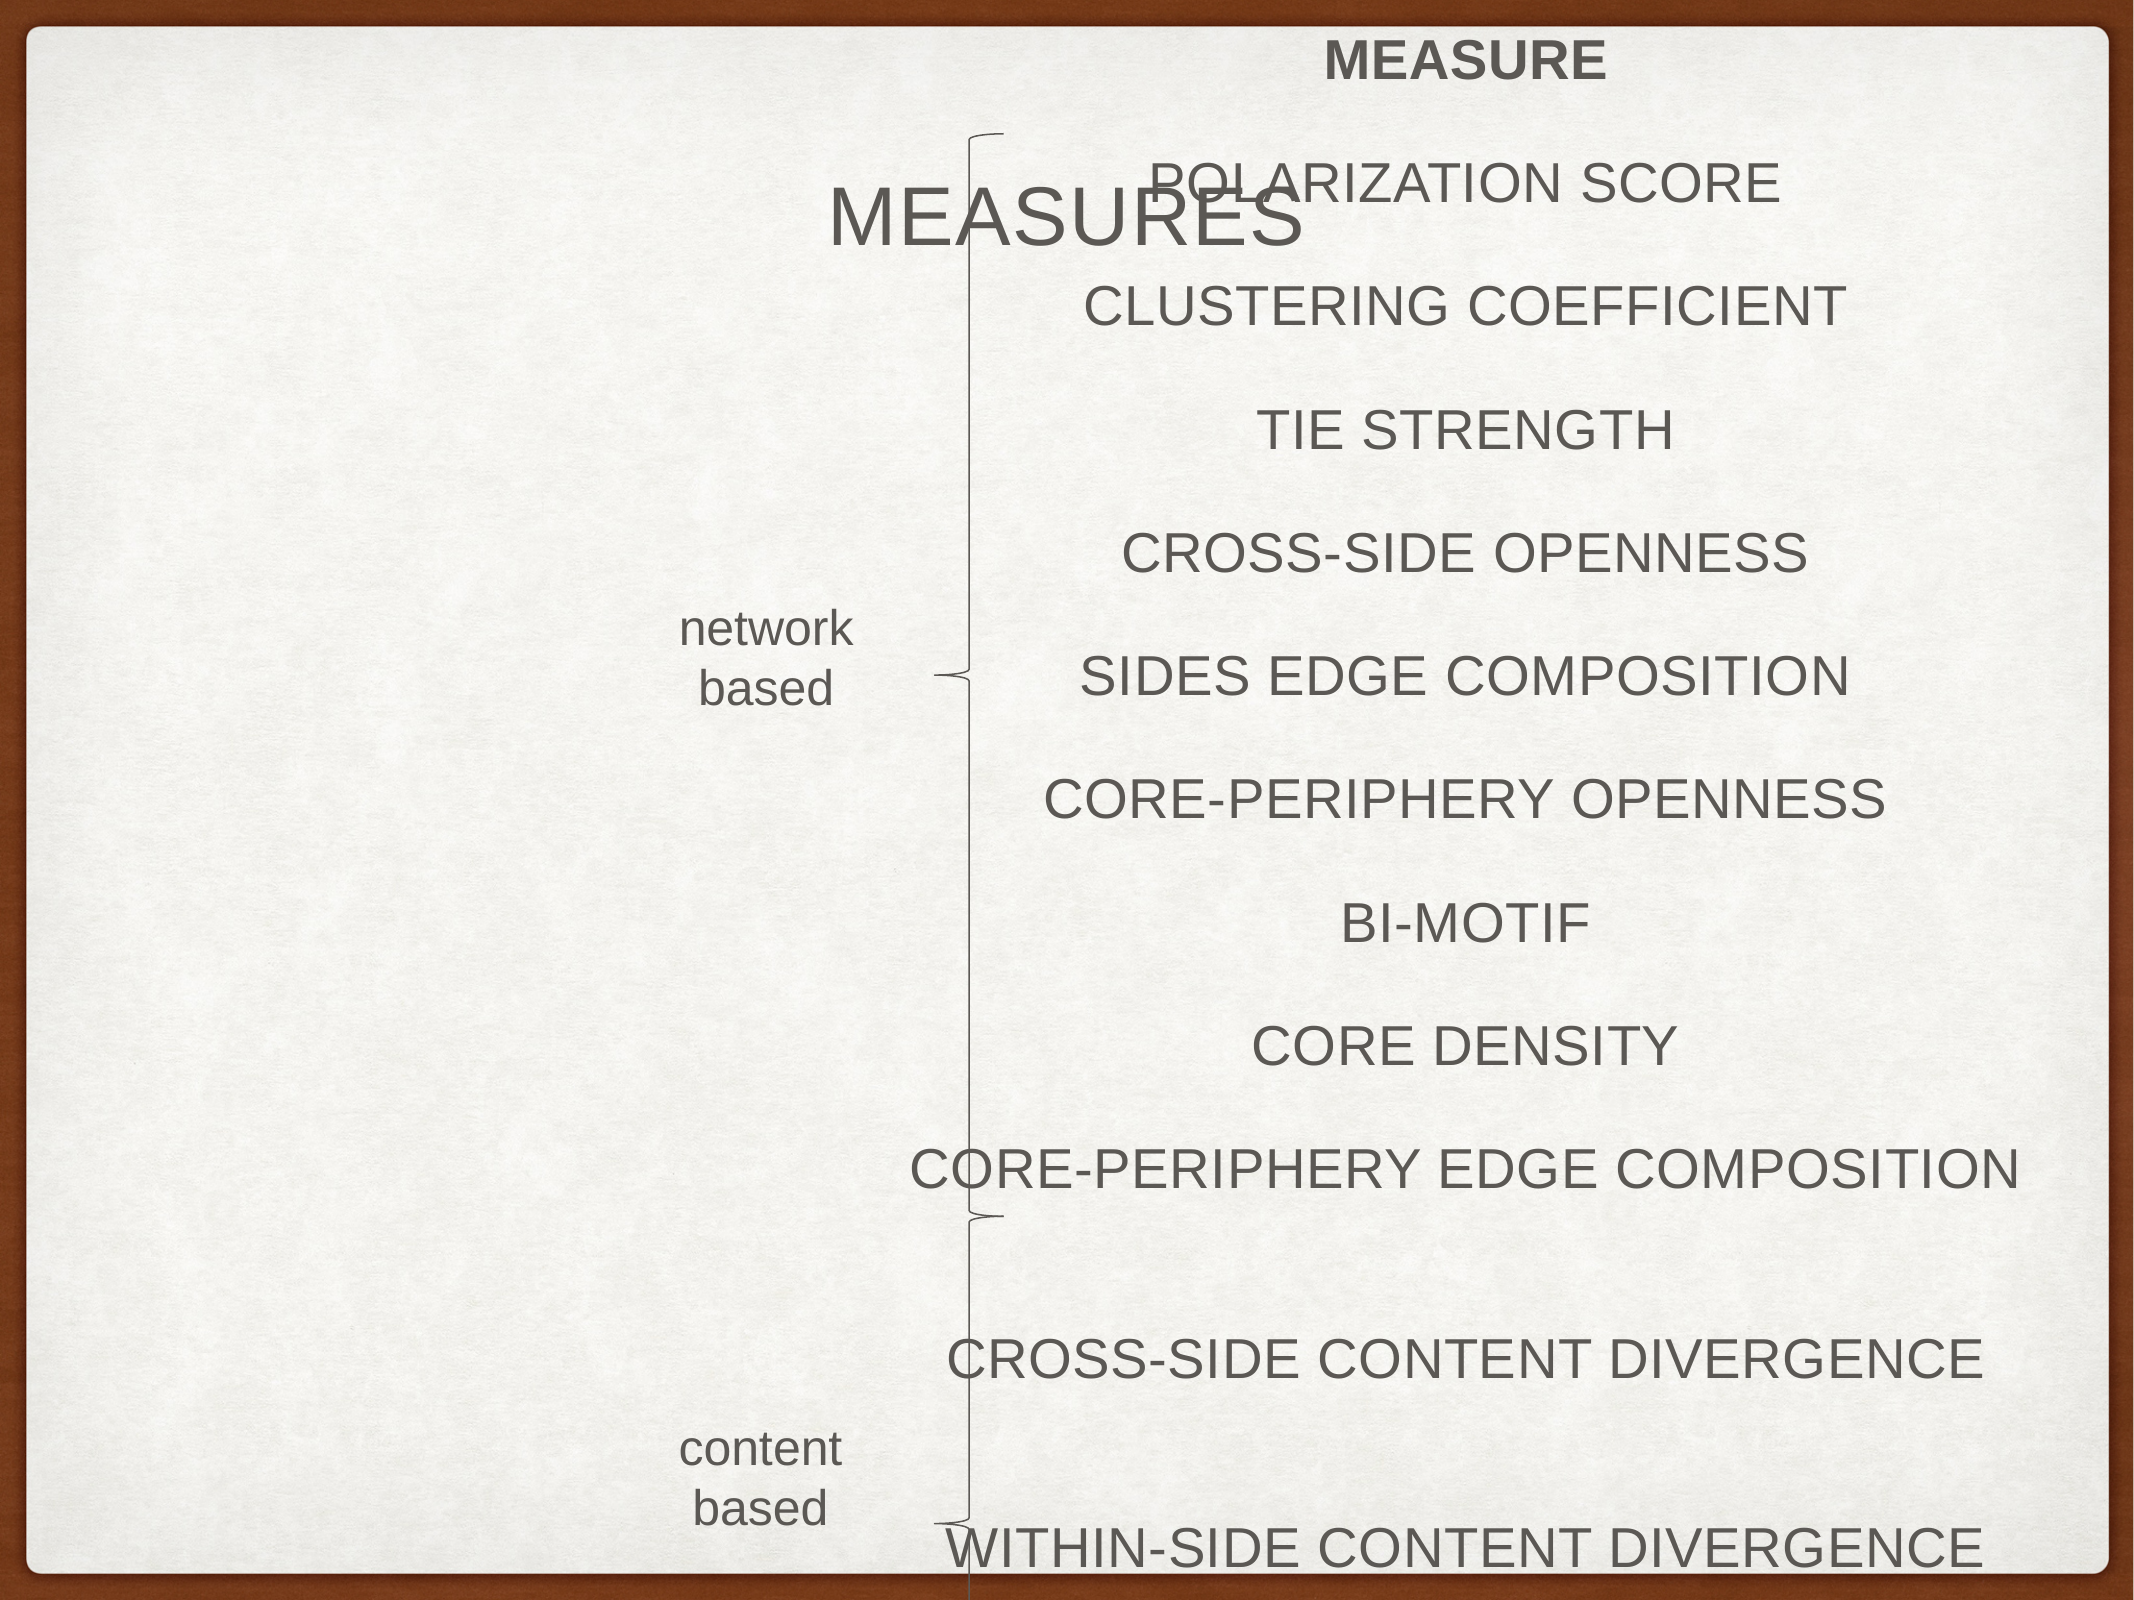

| Measure |
| --- |
| Polarization score |
| Clustering coefficient |
| Tie strength |
| Cross-side openness |
| Sides edge composition |
| Core-periphery openness |
| Bi-motif |
| Core density |
| Core-periphery edge composition |
| Cross-side content divergence |
| Within-side content divergence |
| Topic variance |
| Sentiment variance |
| Psychometric analysis |

# Measures
network based

content based